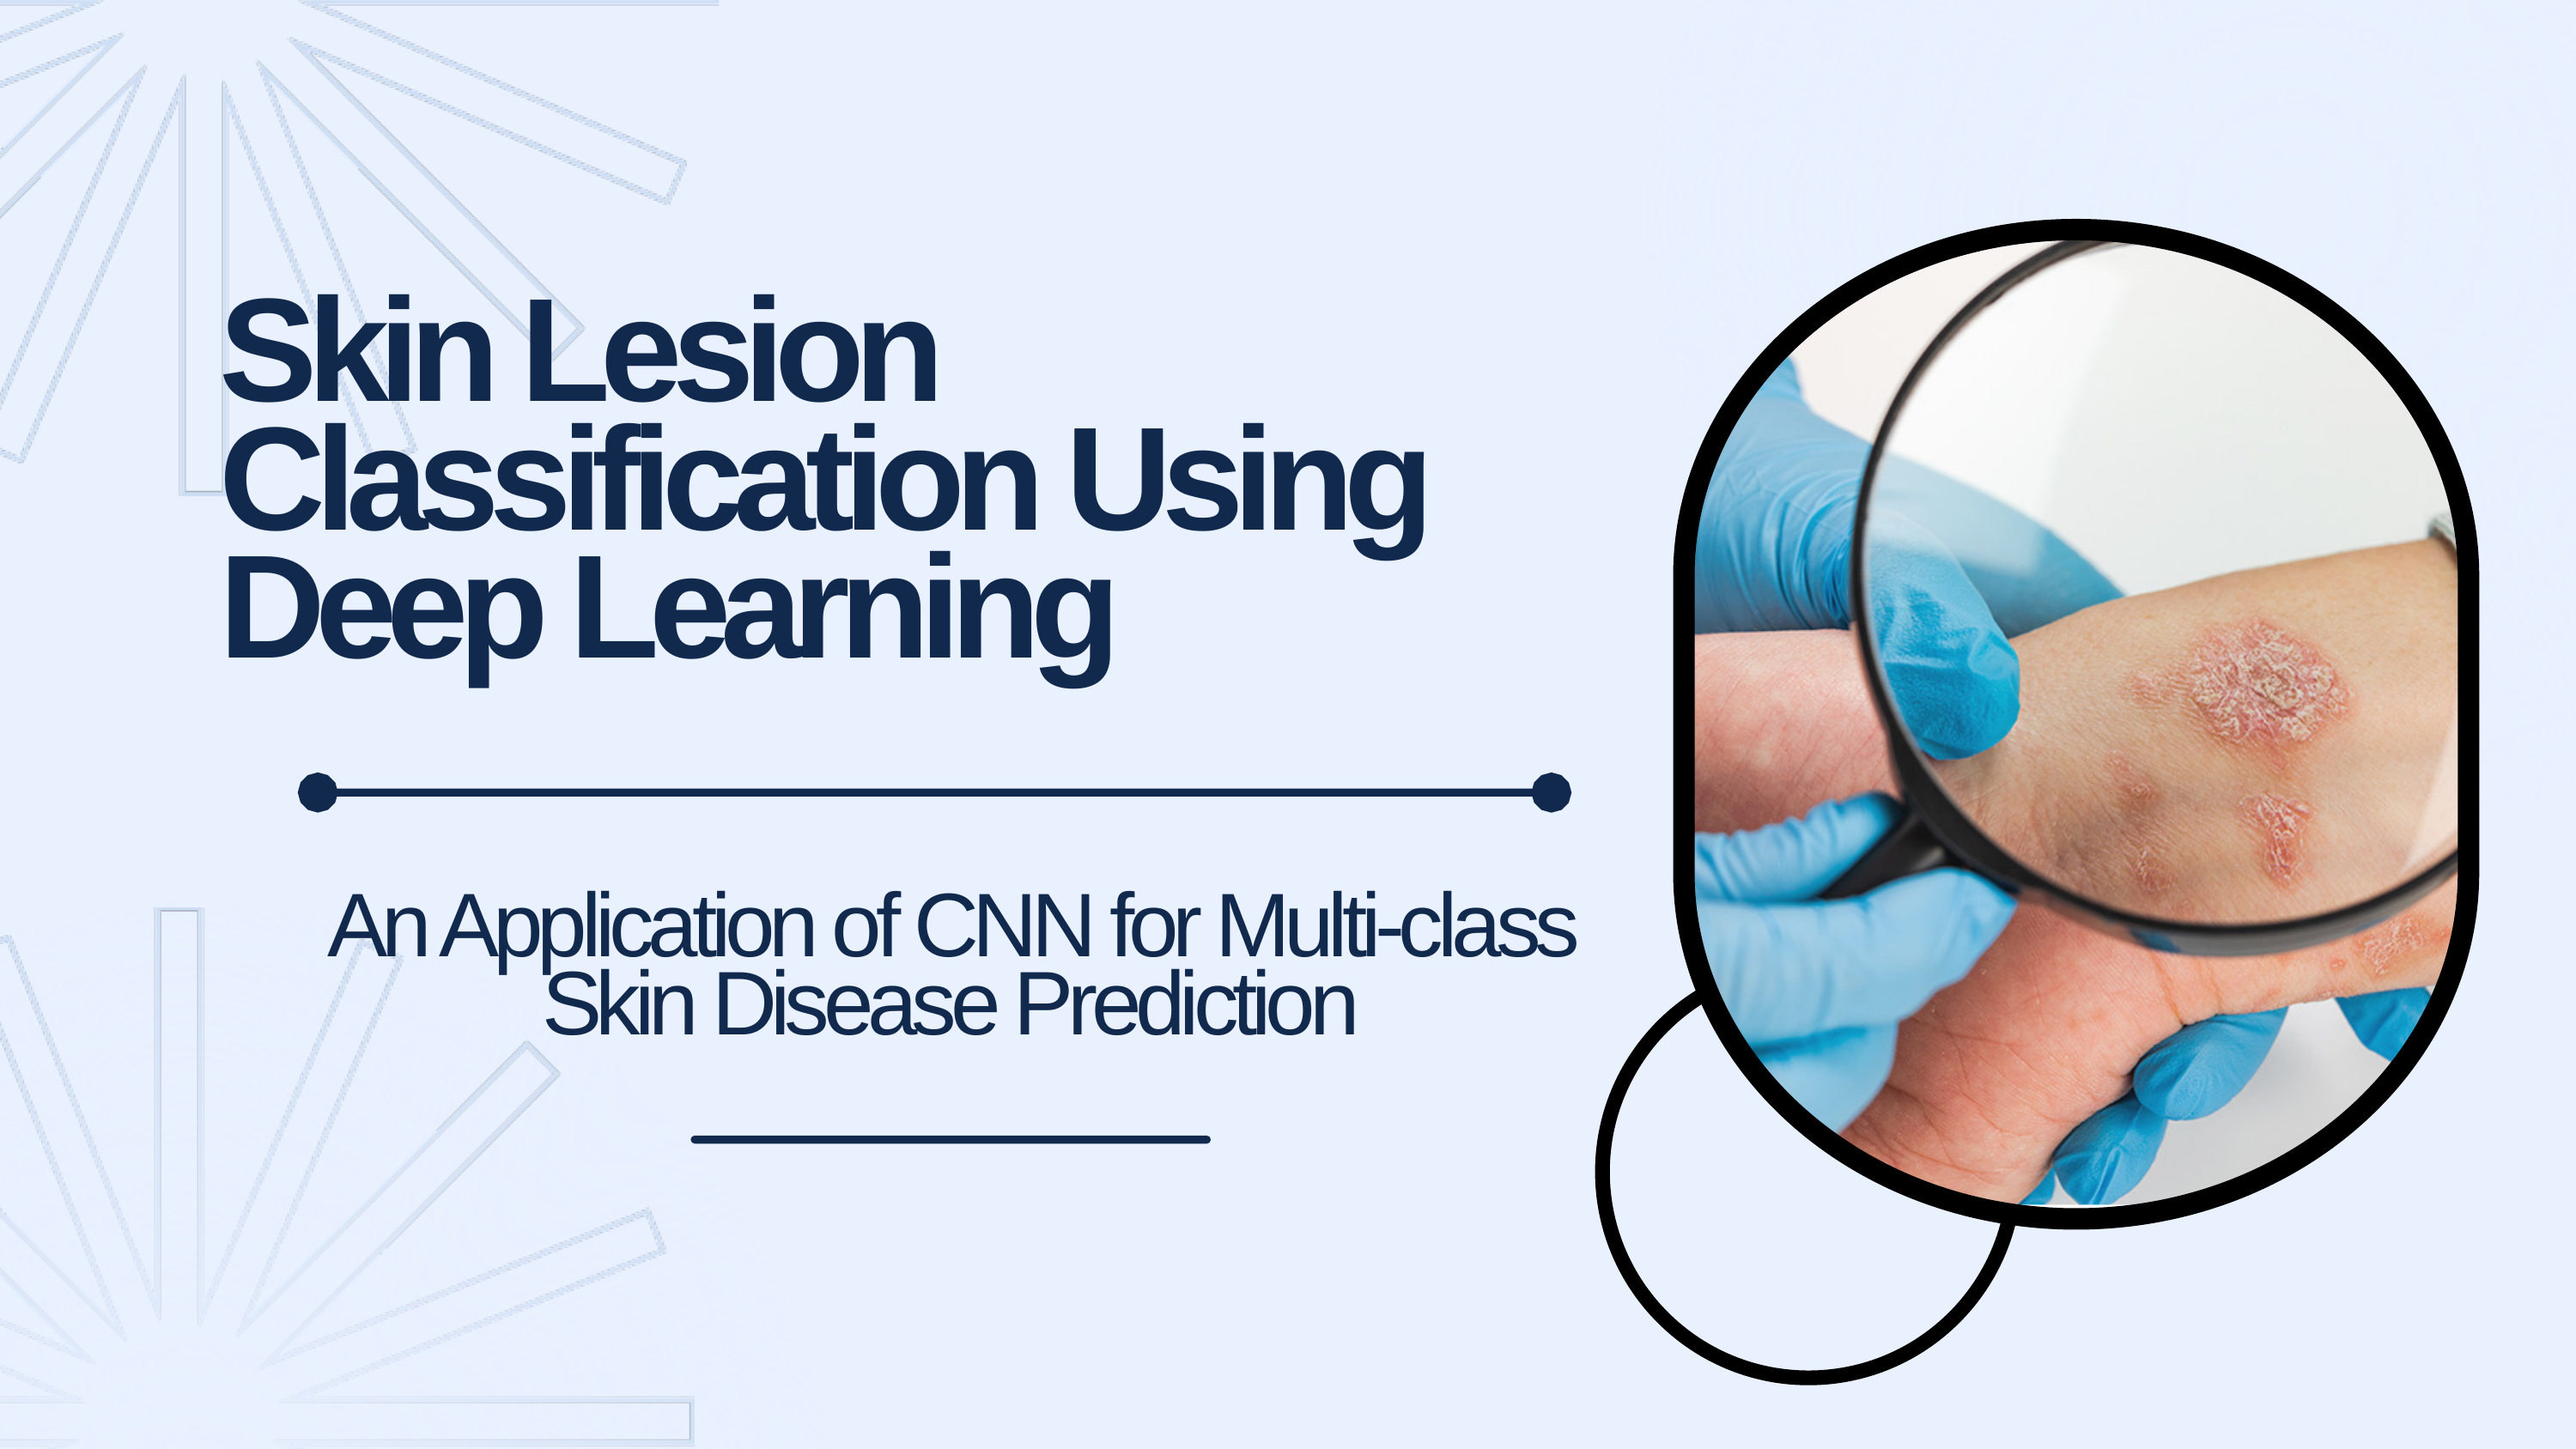

Skin Lesion Classification Using Deep Learning

An Application of CNN for Multi-class Skin Disease Prediction